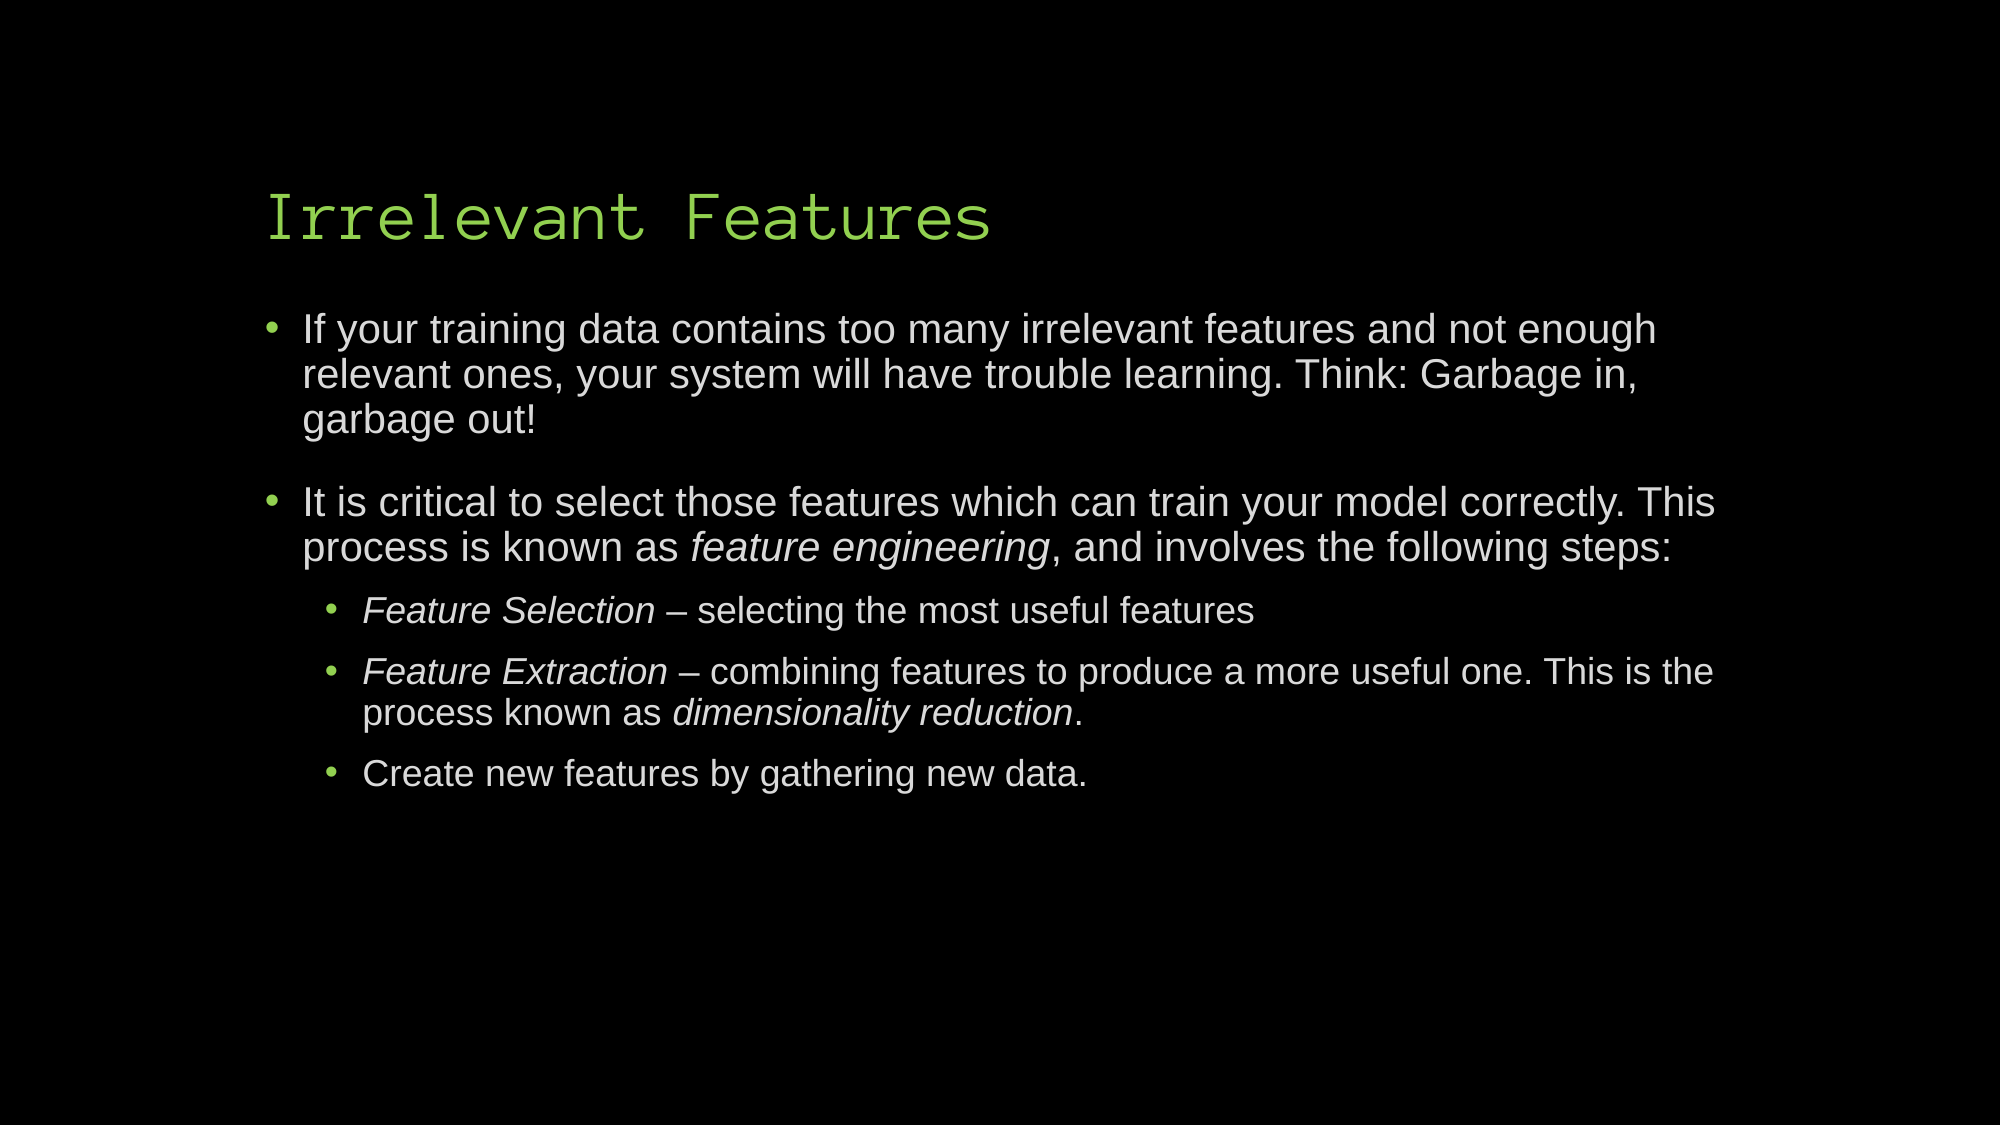

# Irrelevant Features
If your training data contains too many irrelevant features and not enough relevant ones, your system will have trouble learning. Think: Garbage in, garbage out!
It is critical to select those features which can train your model correctly. This process is known as feature engineering, and involves the following steps:
Feature Selection – selecting the most useful features
Feature Extraction – combining features to produce a more useful one. This is the process known as dimensionality reduction.
Create new features by gathering new data.